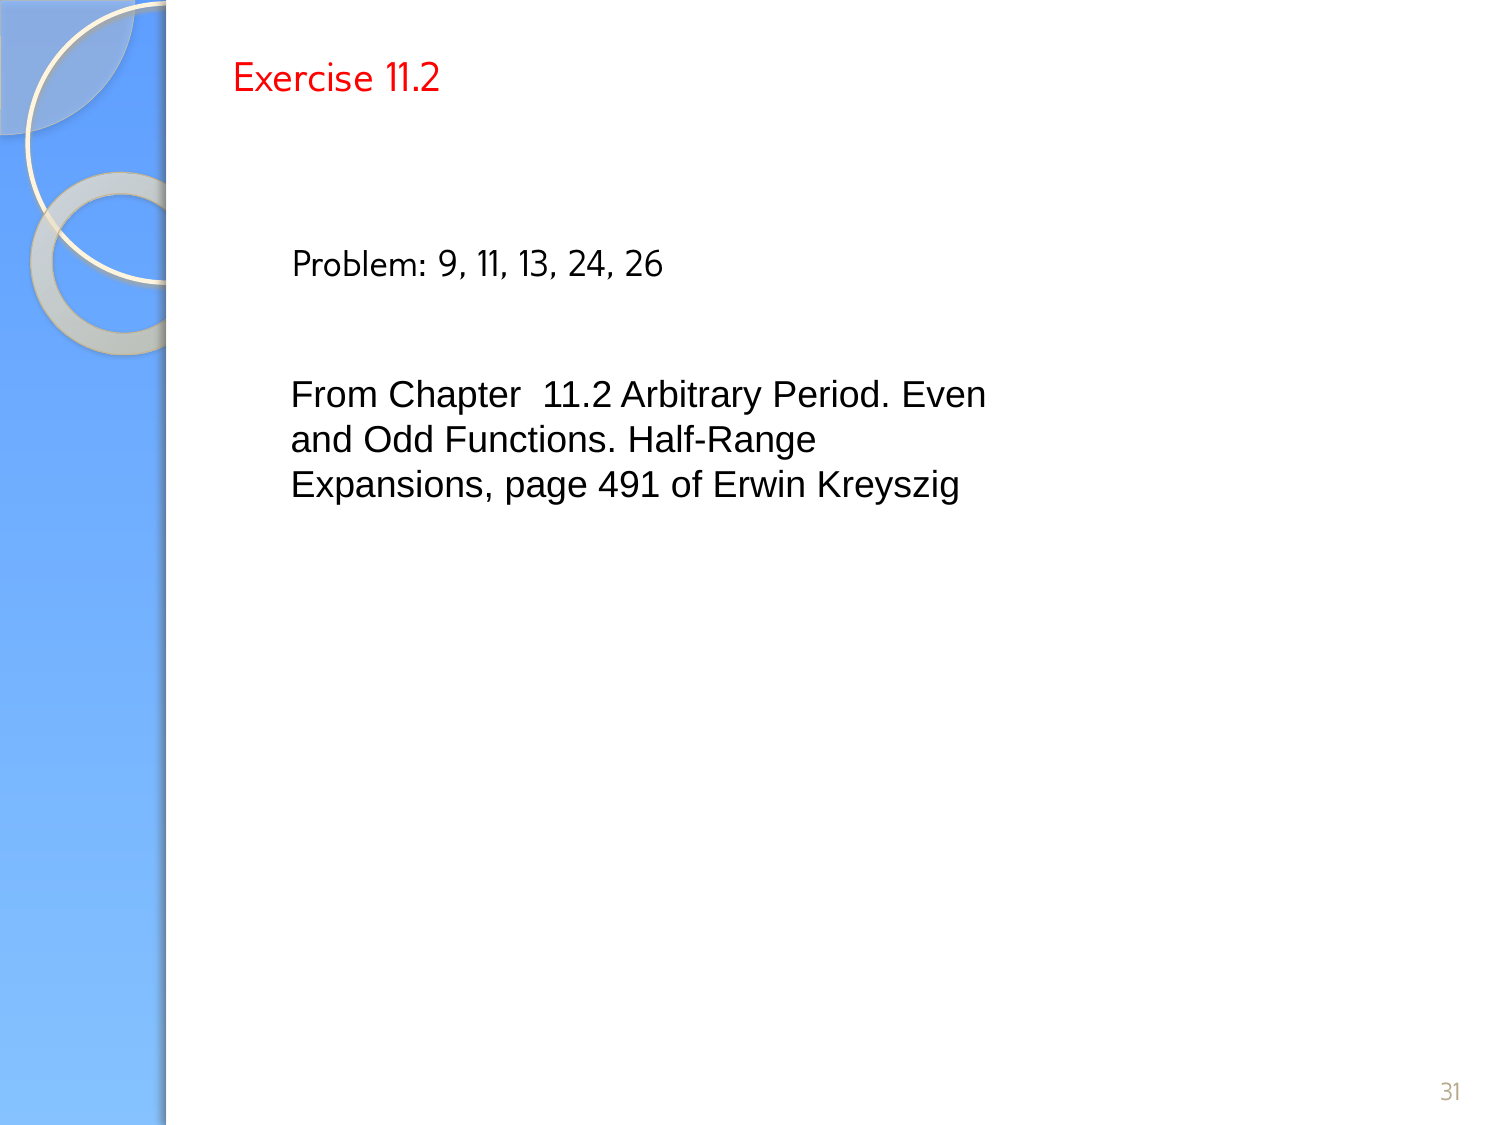

Exercise 11.2
Problem: 9, 11, 13, 24, 26
From Chapter  11.2 Arbitrary Period. Even and Odd Functions. Half-Range Expansions, page 491 of Erwin Kreyszig
31